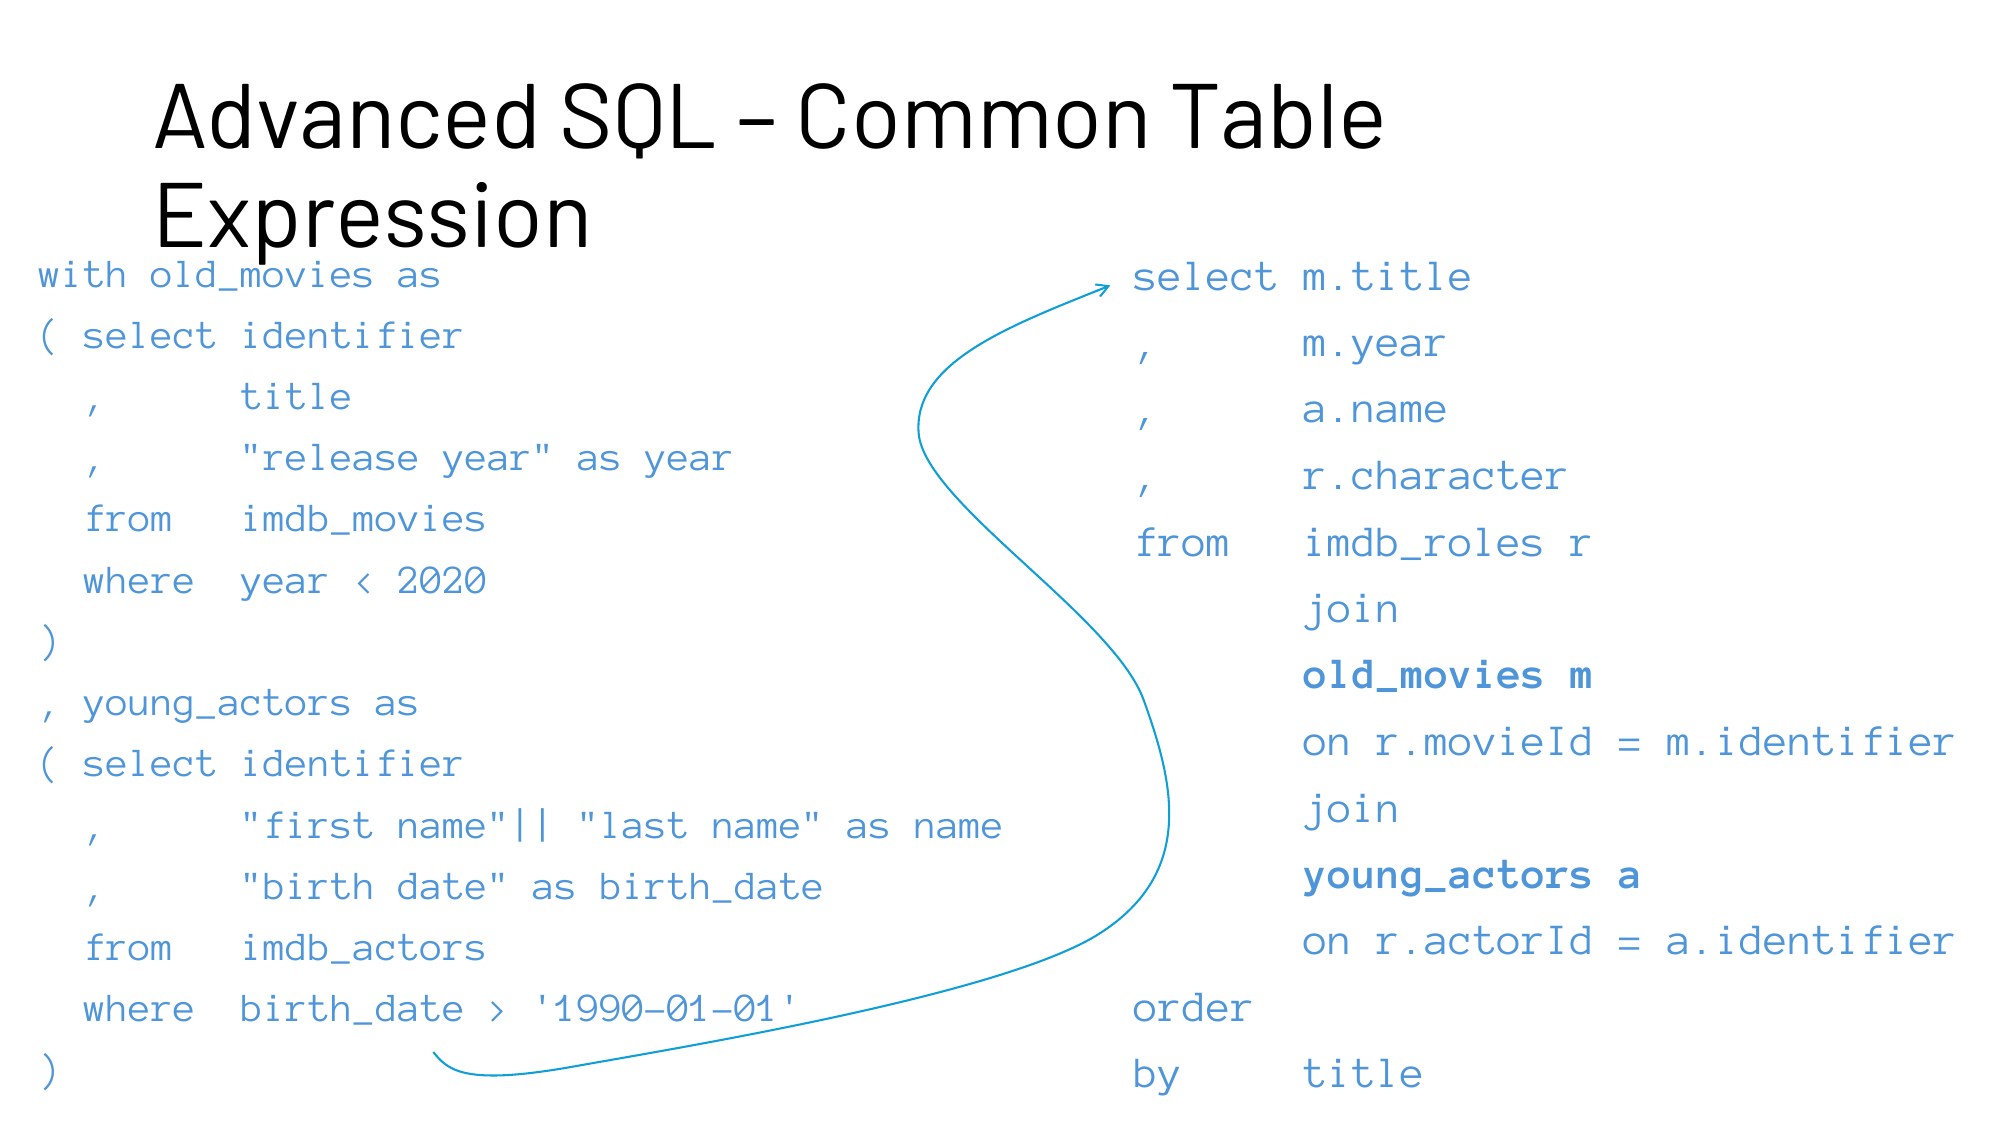

# Advanced SQL – Common Table Expression
with old_movies as
( select identifier
  ,      title
  ,      "release year" as year
  from   imdb_movies
  where  year < 2020
)
, young_actors as
( select identifier
  ,      "first name"|| "last name" as name
  ,      "birth date" as birth_date
  from   imdb_actors
  where  birth_date > '1990-01-01'
)
select m.title
,      m.year
,      a.name
,      r.character
from   imdb_roles r
       join
       old_movies m
       on r.movieId = m.identifier
       join
       young_actors a
       on r.actorId = a.identifier
order
by     title